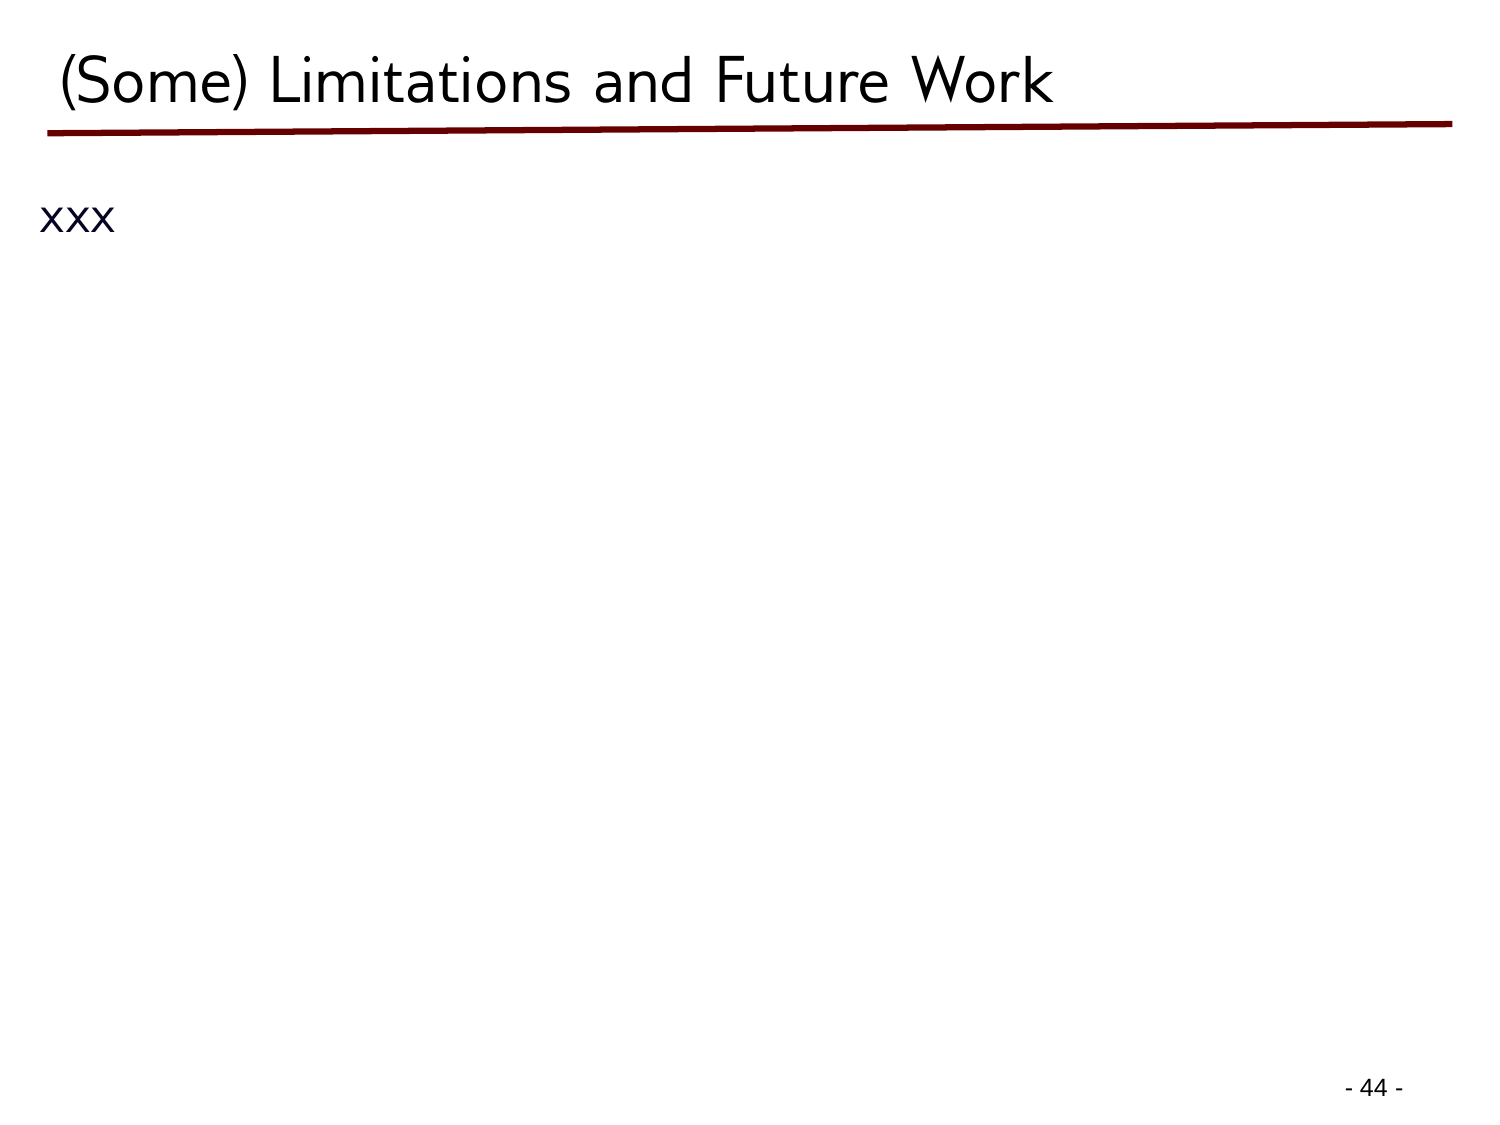

# (Some) Limitations and Future Work
xxx